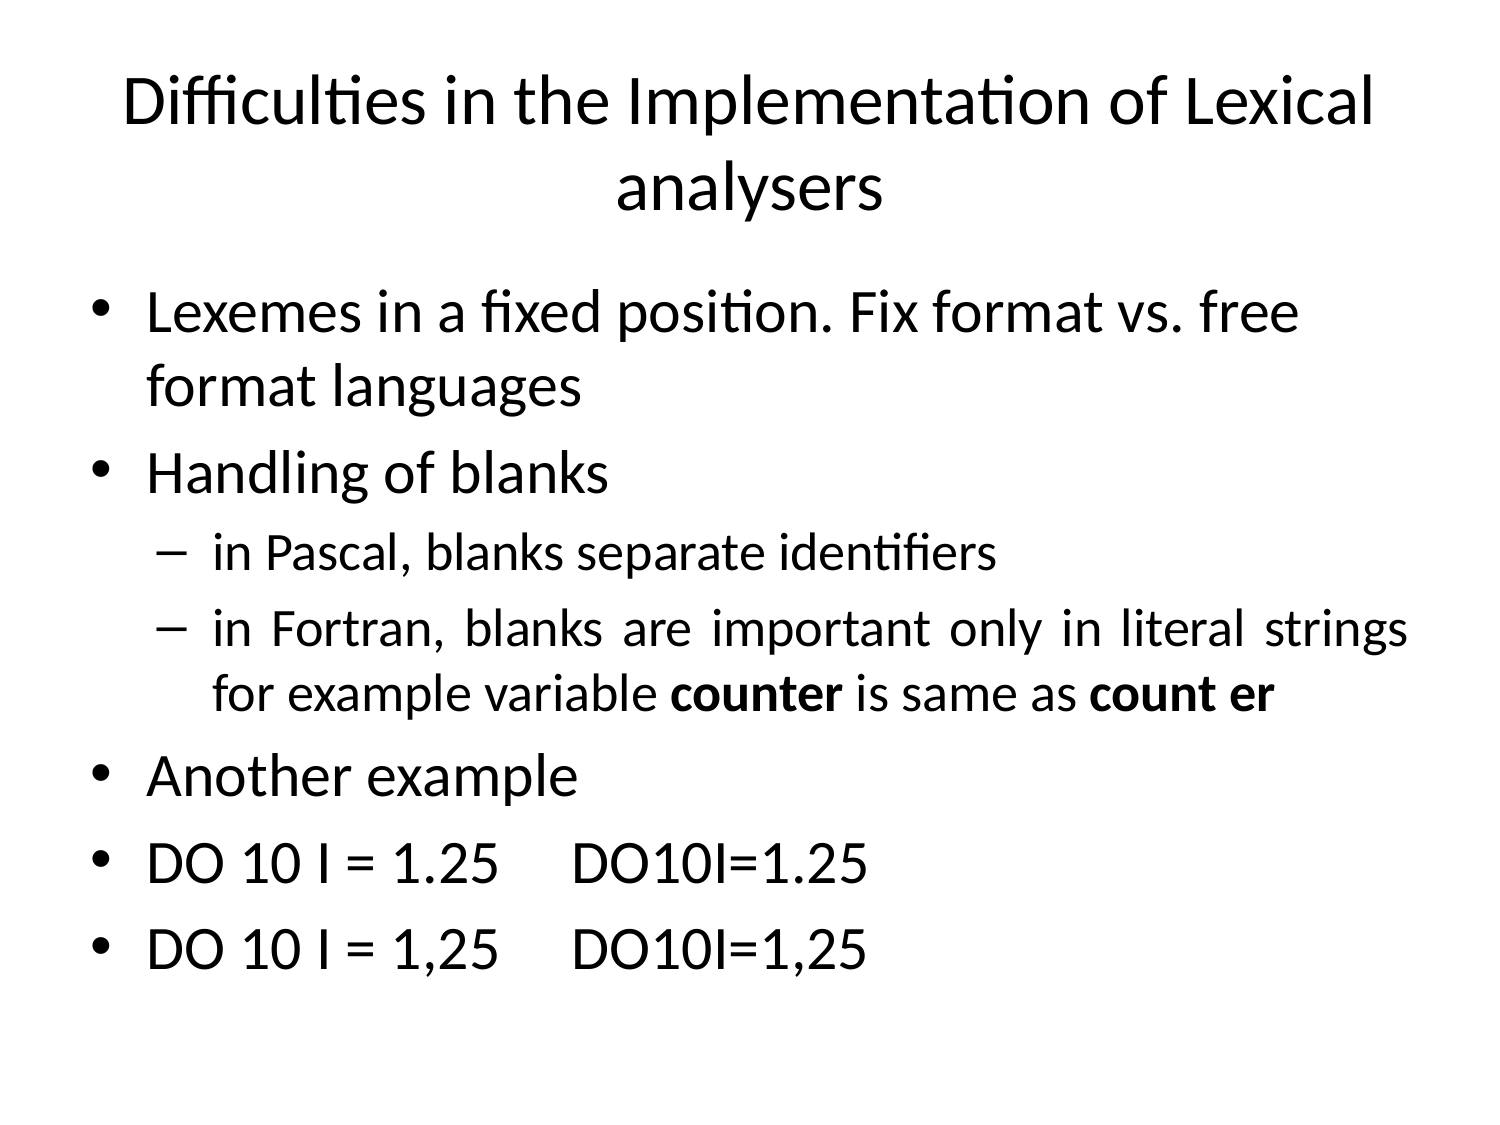

# Difficulties in the Implementation of Lexical analysers
Lexemes in a fixed position. Fix format vs. free format languages
Handling of blanks
in Pascal, blanks separate identifiers
in Fortran, blanks are important only in literal strings for example variable counter is same as count er
Another example
DO 10 I = 1.25     DO10I=1.25
DO 10 I = 1,25     DO10I=1,25